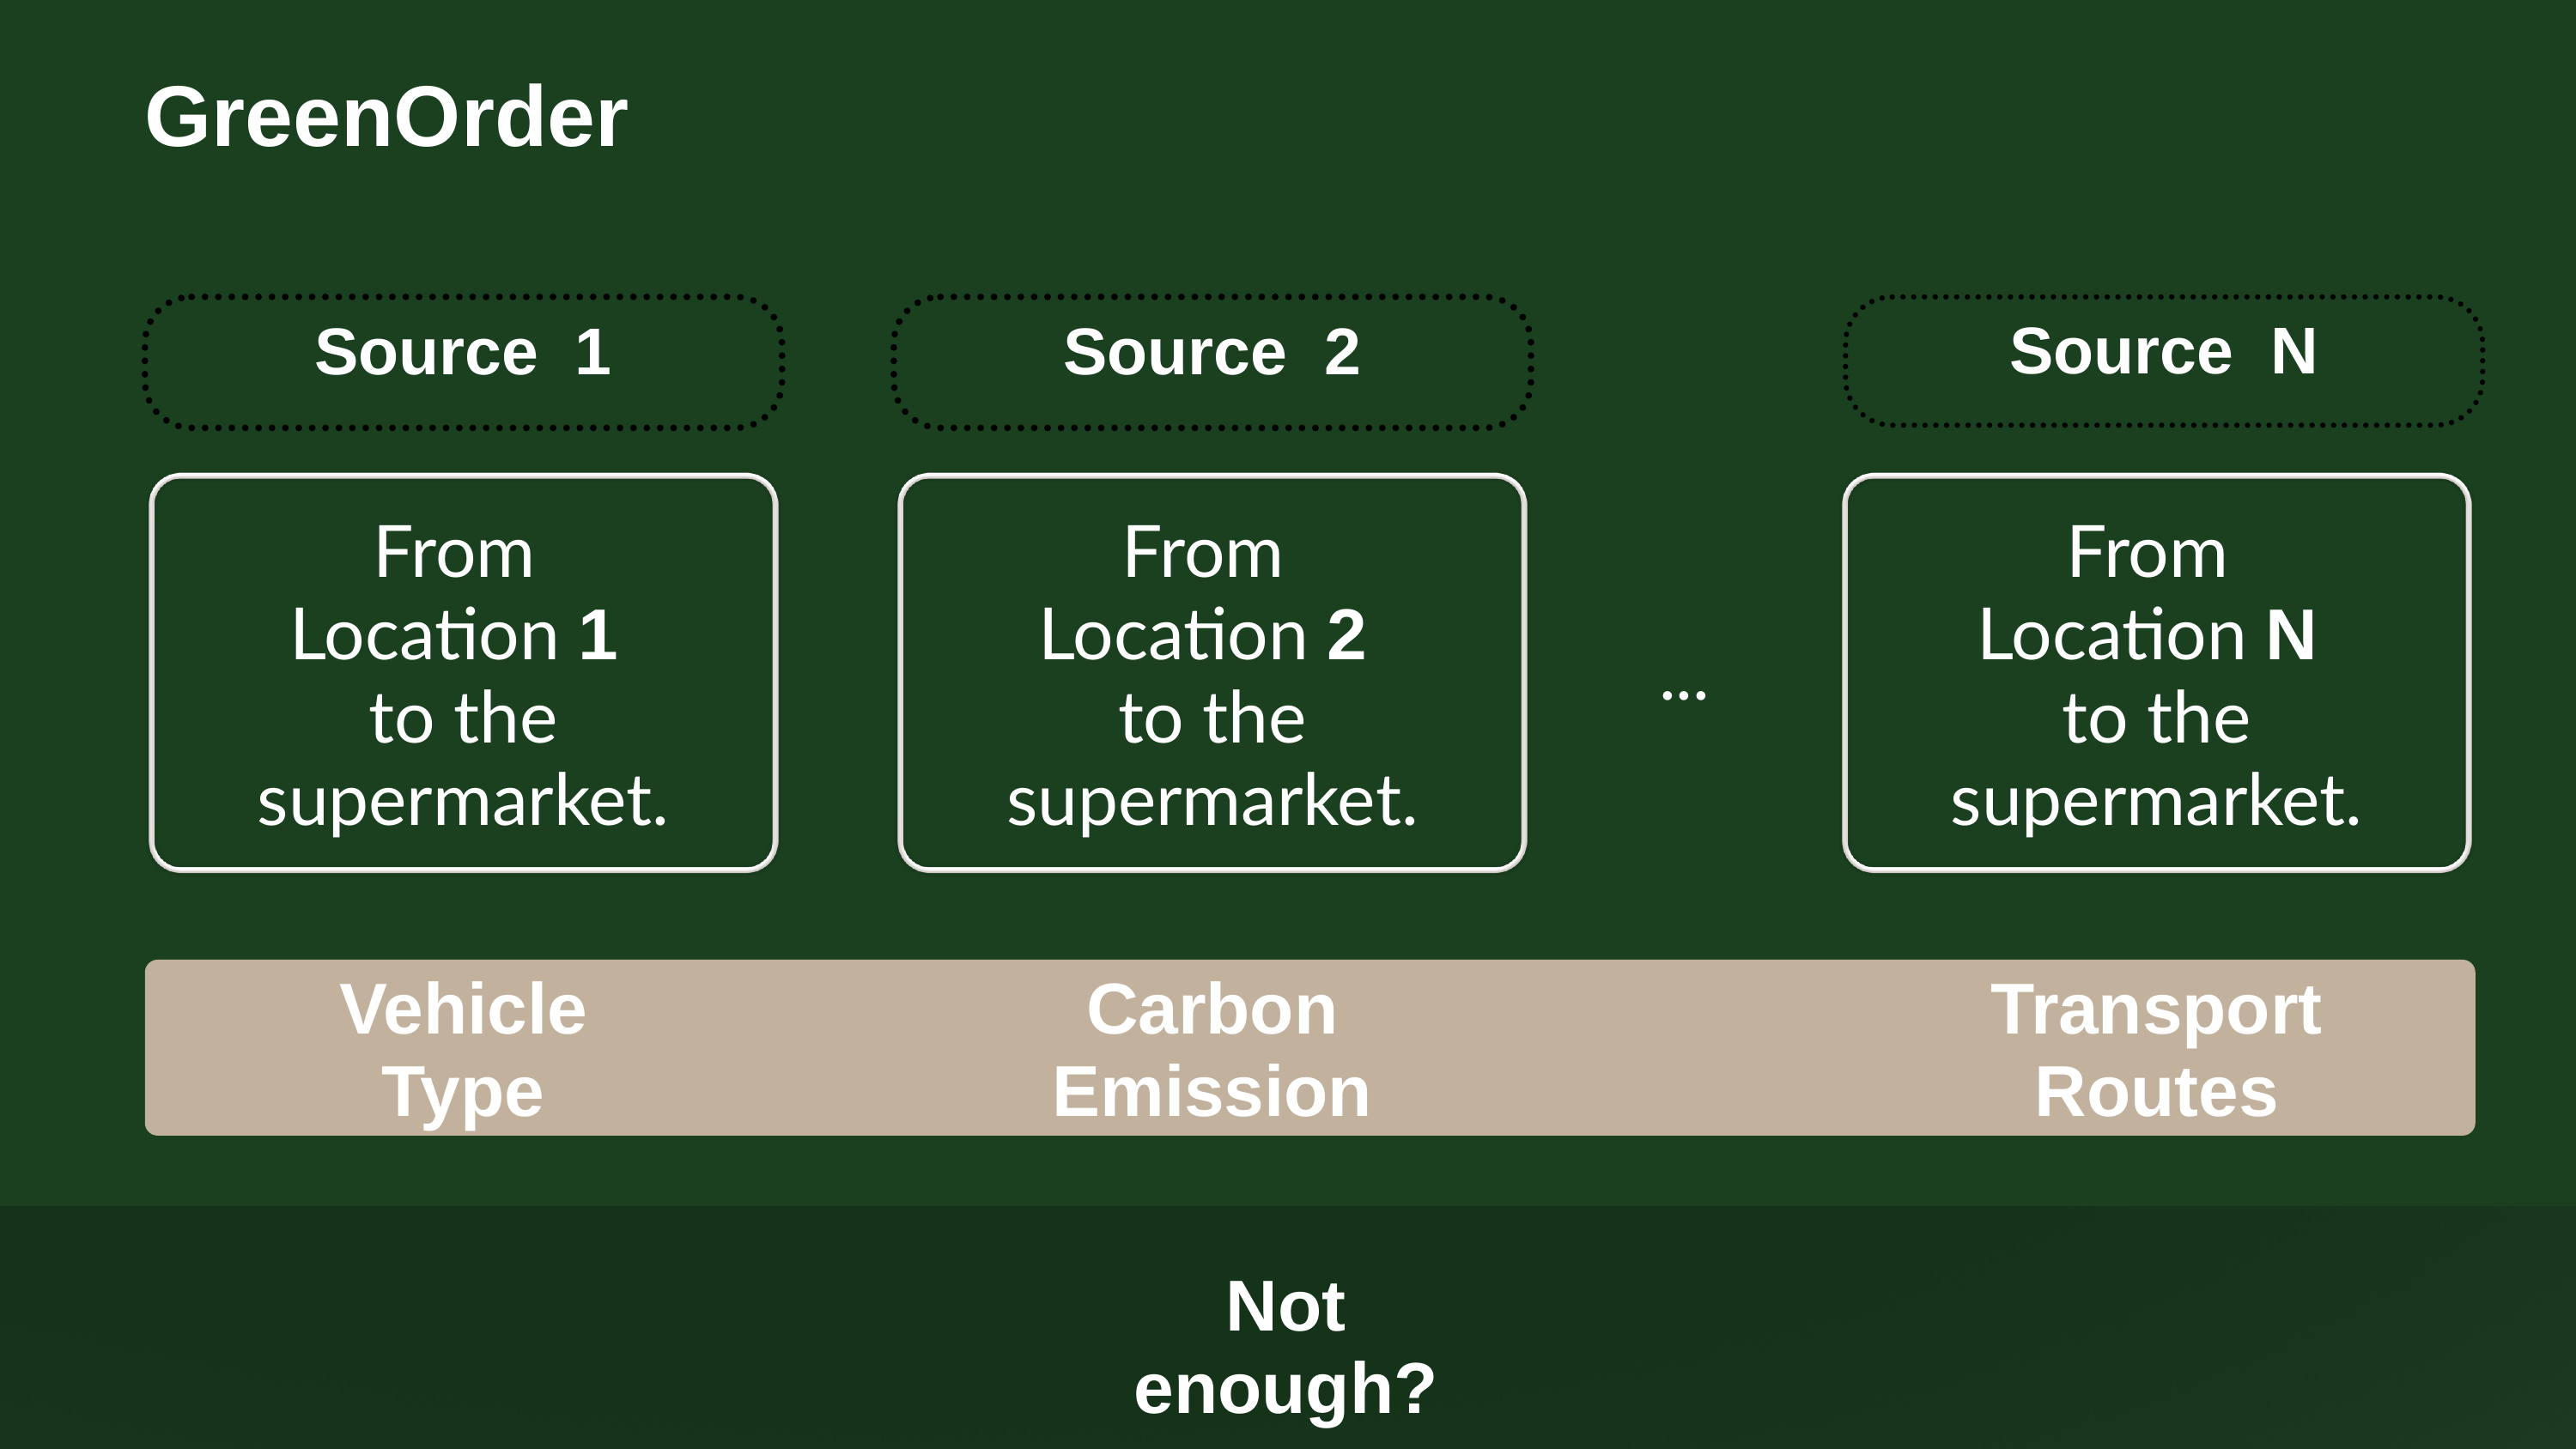

GreenOrder

Source  1

Source  2

Source  N

From  Location 1
to the supermarket.
From  Location 2
to the supermarket.
From  Location N
to the supermarket.
...

Vehicle Type
Carbon Emission
Transport
Routes

Not enough?